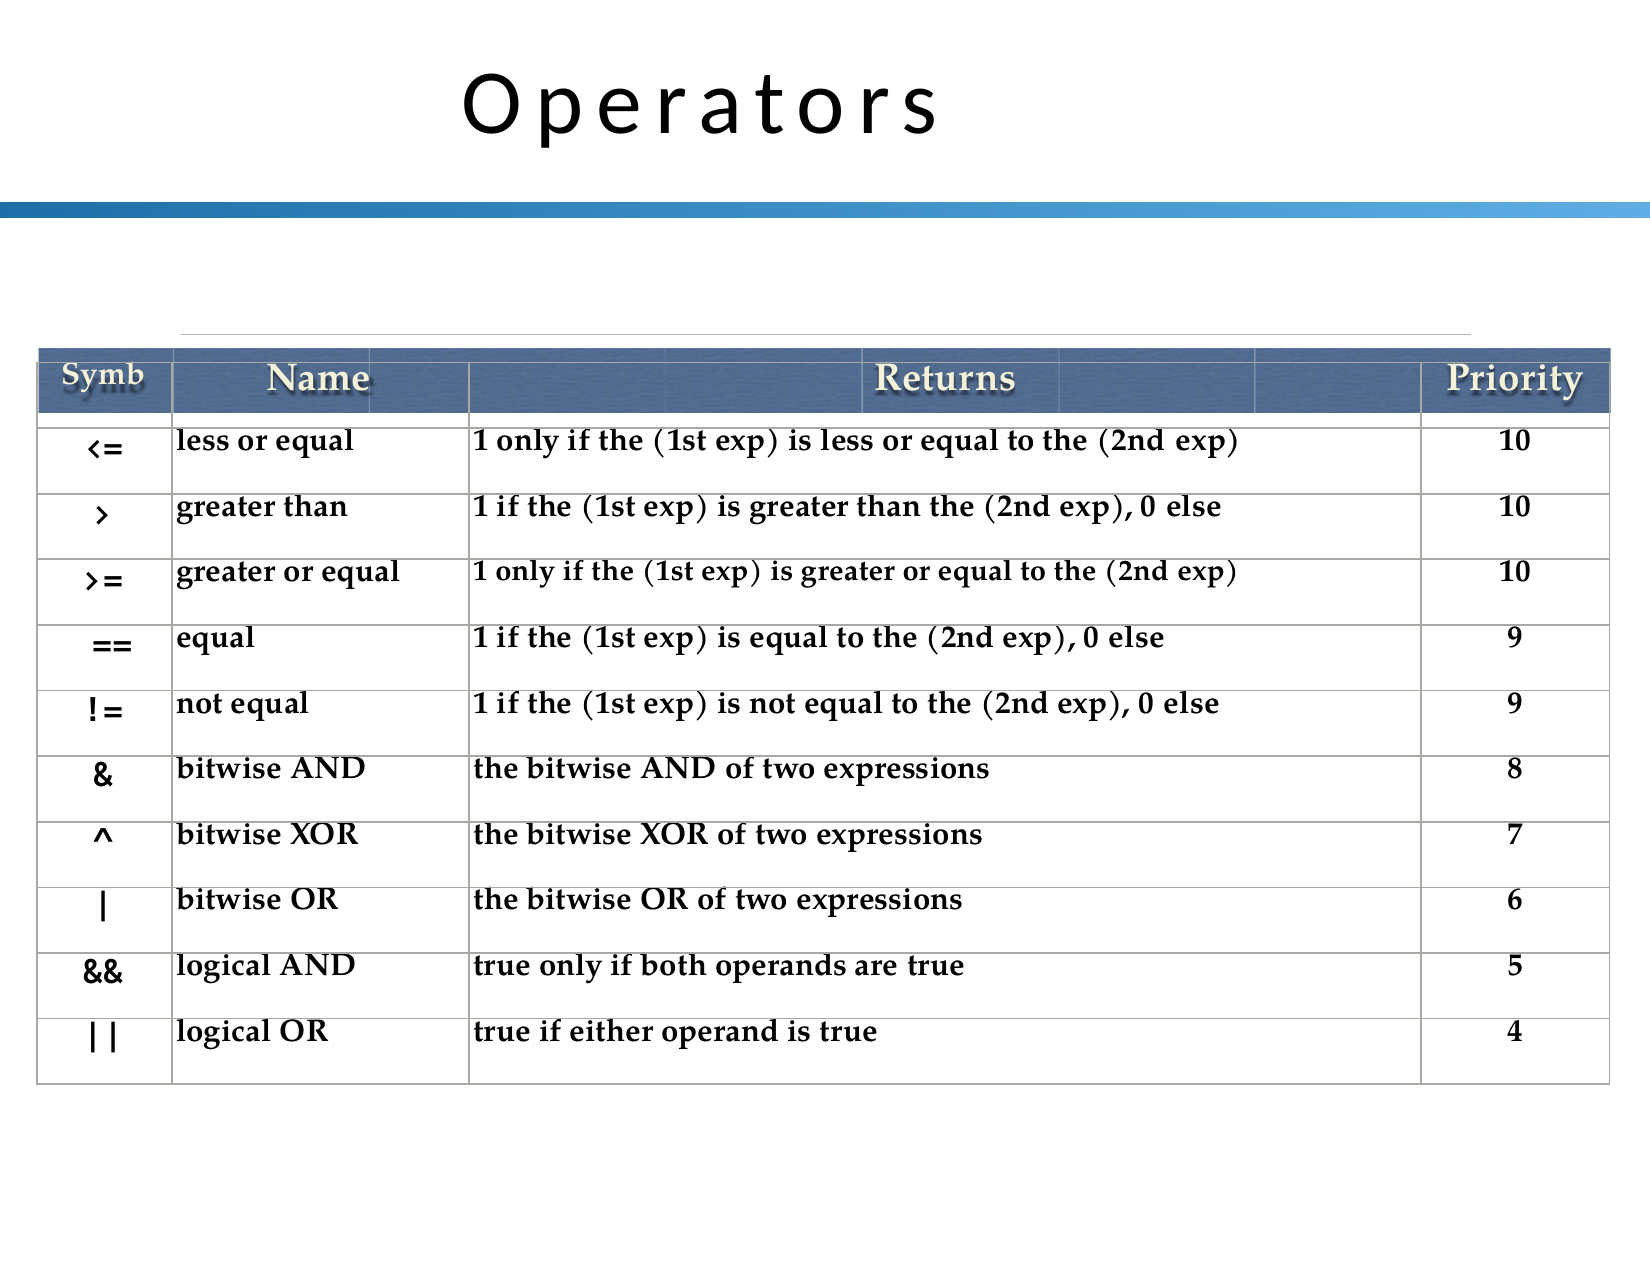

# Operators

| Symb | Name | Returns | Priority |
| --- | --- | --- | --- |
| <= | less or equal | 1 only if the (1st exp) is less or equal to the (2nd exp) | 10 |
| > | greater than | 1 if the (1st exp) is greater than the (2nd exp), 0 else | 10 |
| >= | greater or equal | 1 only if the (1st exp) is greater or equal to the (2nd exp) | 10 |
| == | equal | 1 if the (1st exp) is equal to the (2nd exp), 0 else | 9 |
| != | not equal | 1 if the (1st exp) is not equal to the (2nd exp), 0 else | 9 |
| & | bitwise AND | the bitwise AND of two expressions | 8 |
| ^ | bitwise XOR | the bitwise XOR of two expressions | 7 |
| | | bitwise OR | the bitwise OR of two expressions | 6 |
| && | logical AND | true only if both operands are true | 5 |
| || | logical OR | true if either operand is true | 4 |